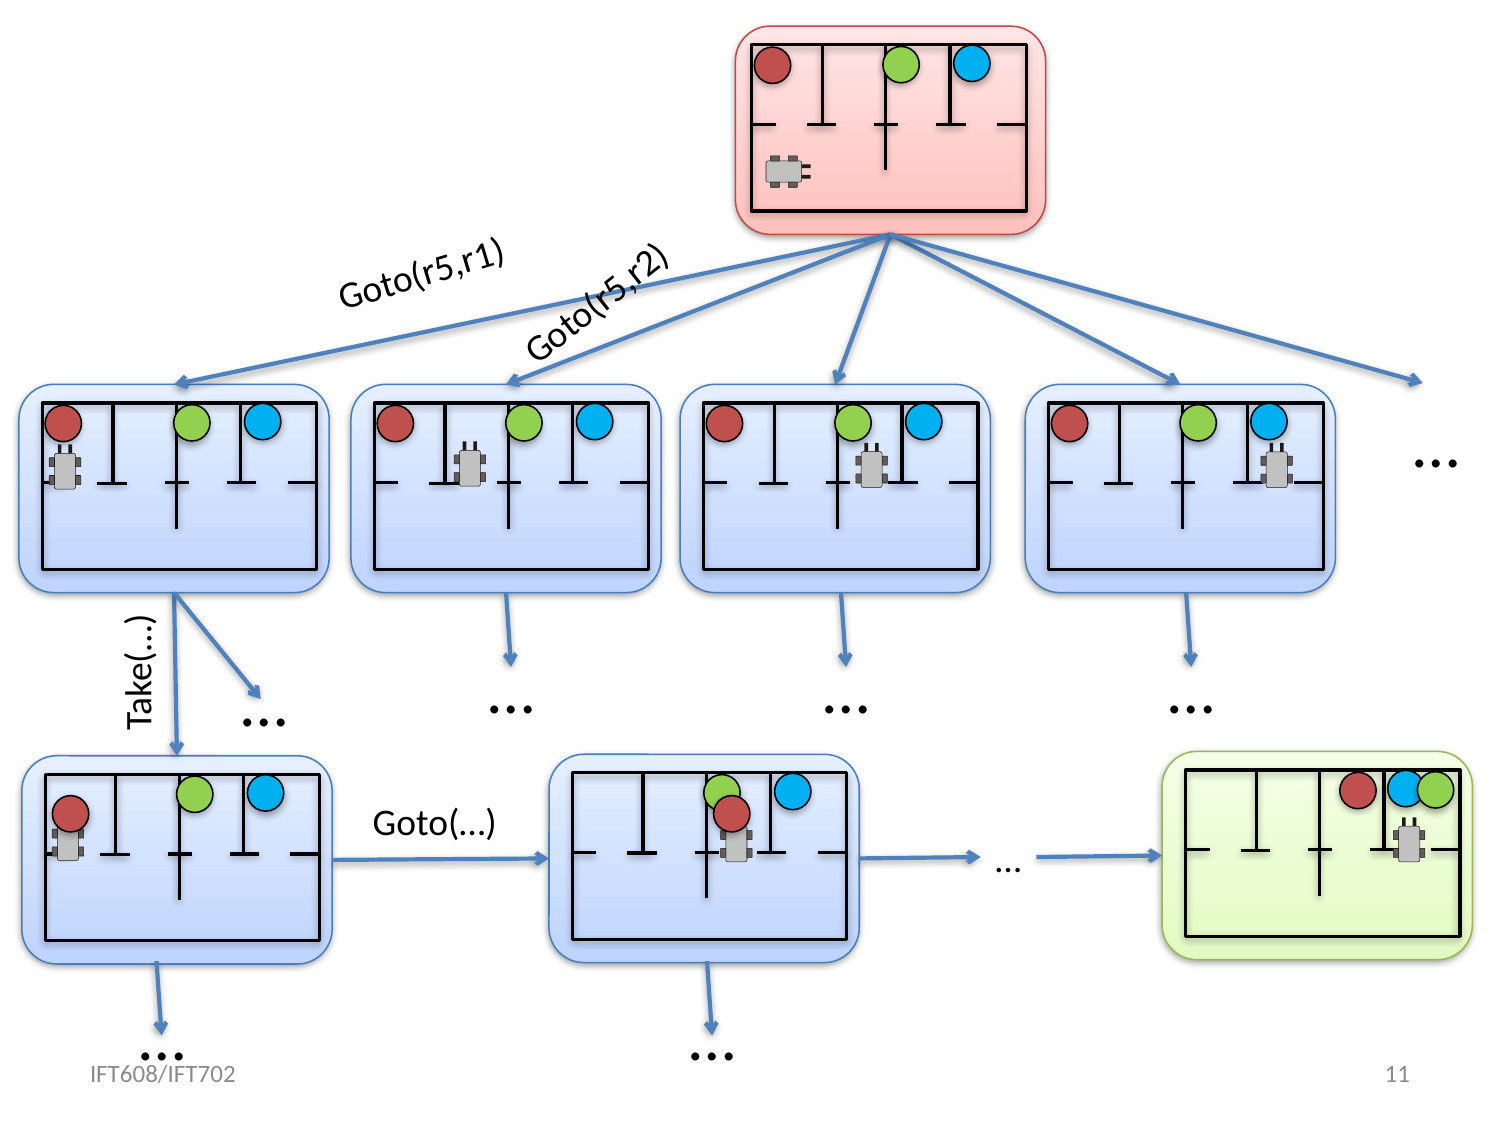

Goto(r5,r1)
Goto(r5,r2)

…

…
…
…
Take(…)
…

Goto(…)

…
…
…
IFT608/IFT702
11